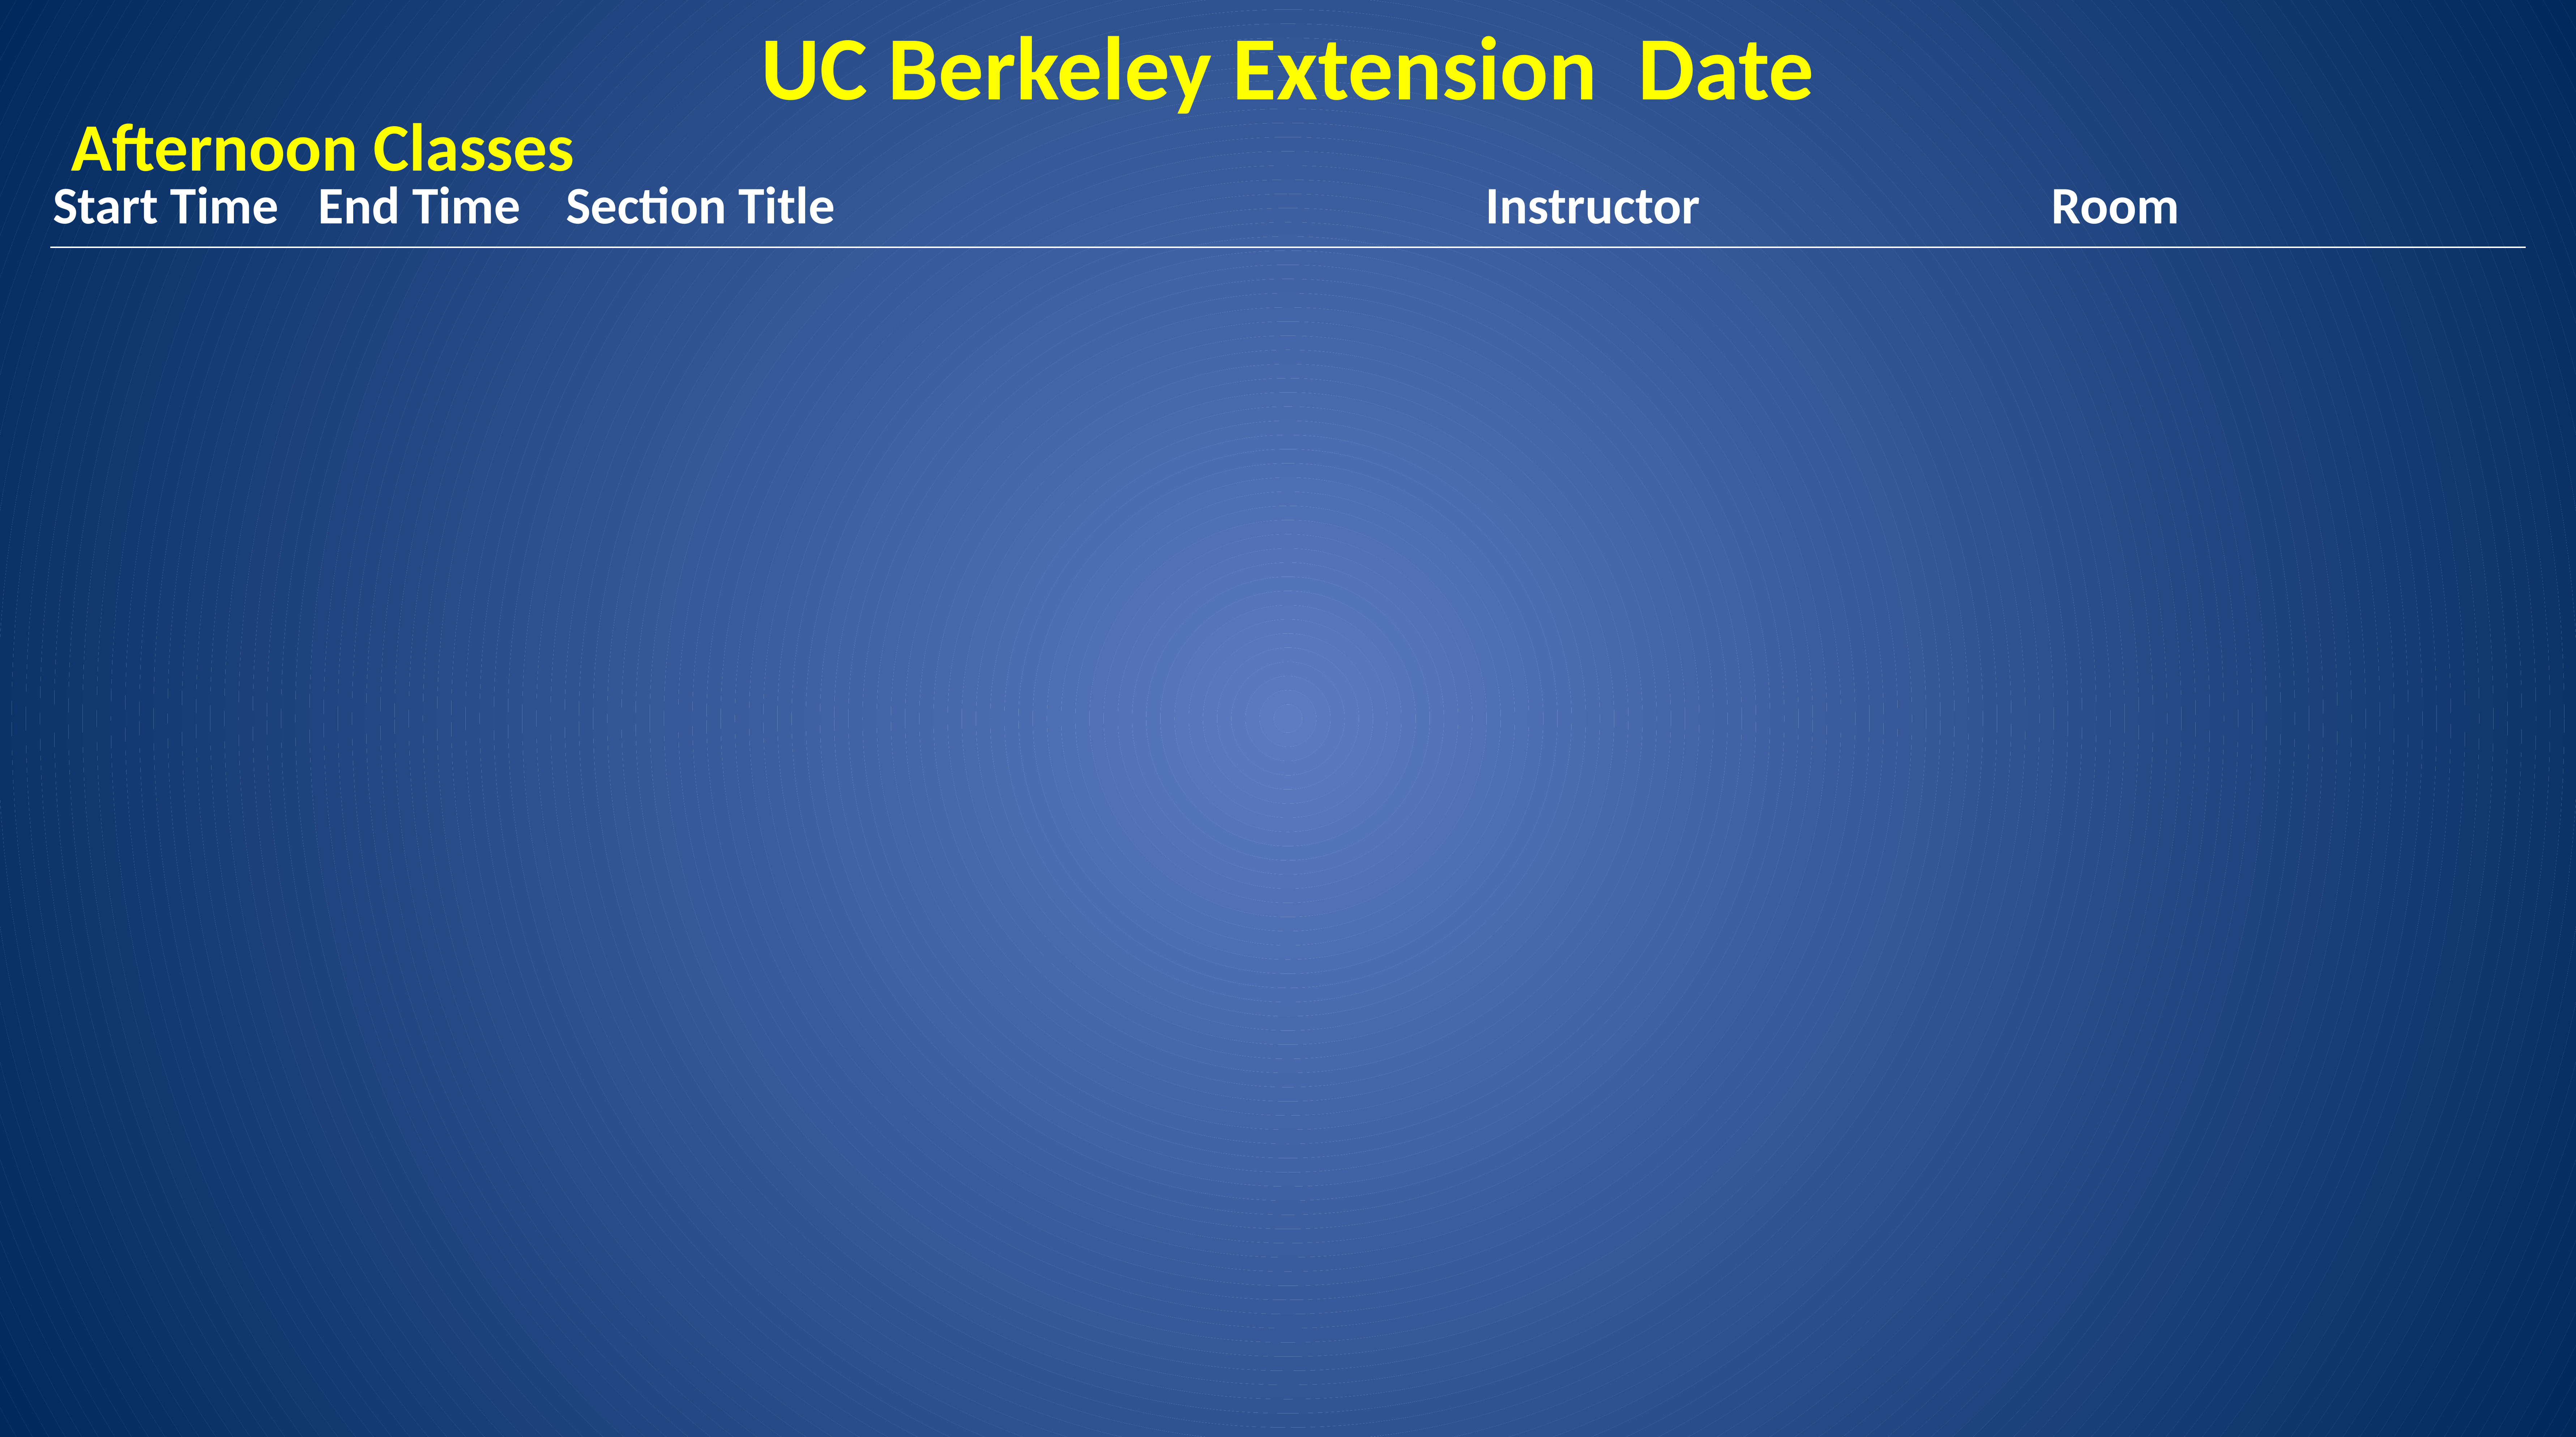

# UC Berkeley Extension  Date
Afternoon Classes
| Start Time | End Time | Section Title | Instructor | Room |
| --- | --- | --- | --- | --- |
|  |  |  |  |  |
|  |  |  |  |  |
|  |  |  |  |  |
|  |  |  |  |  |
|  |  |  |  |  |
|  |  |  |  |  |
|  |  |  |  |  |
|  |  |  |  |  |
|  |  |  |  |  |
|  |  |  |  |  |
|  |  |  |  |  |
|  |  |  |  |  |
|  |  |  |  |  |
|  |  |  |  |  |
|  |  |  |  |  |
|  |  |  |  |  |
|  |  |  |  |  |
|  |  |  |  |  |
|  |  |  |  |  |
|  |  |  |  |  |